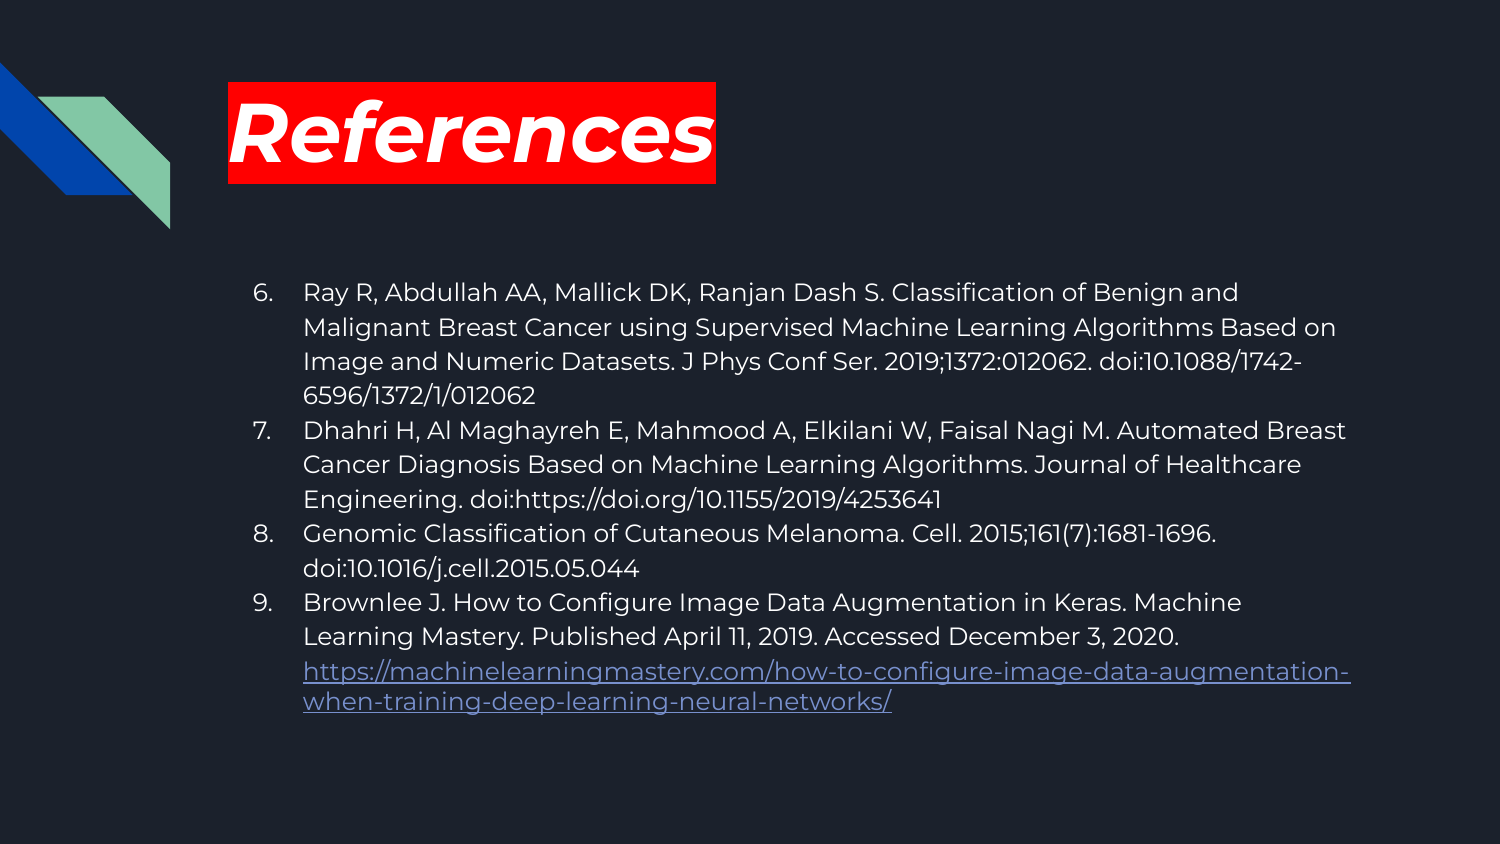

# References
Ray R, Abdullah AA, Mallick DK, Ranjan Dash S. Classification of Benign and Malignant Breast Cancer using Supervised Machine Learning Algorithms Based on Image and Numeric Datasets. J Phys Conf Ser. 2019;1372:012062. doi:10.1088/1742-6596/1372/1/012062
Dhahri H, Al Maghayreh E, Mahmood A, Elkilani W, Faisal Nagi M. Automated Breast Cancer Diagnosis Based on Machine Learning Algorithms. Journal of Healthcare Engineering. doi:https://doi.org/10.1155/2019/4253641
Genomic Classification of Cutaneous Melanoma. Cell. 2015;161(7):1681-1696. doi:10.1016/j.cell.2015.05.044
Brownlee J. How to Configure Image Data Augmentation in Keras. Machine Learning Mastery. Published April 11, 2019. Accessed December 3, 2020. https://machinelearningmastery.com/how-to-configure-image-data-augmentation-when-training-deep-learning-neural-networks/